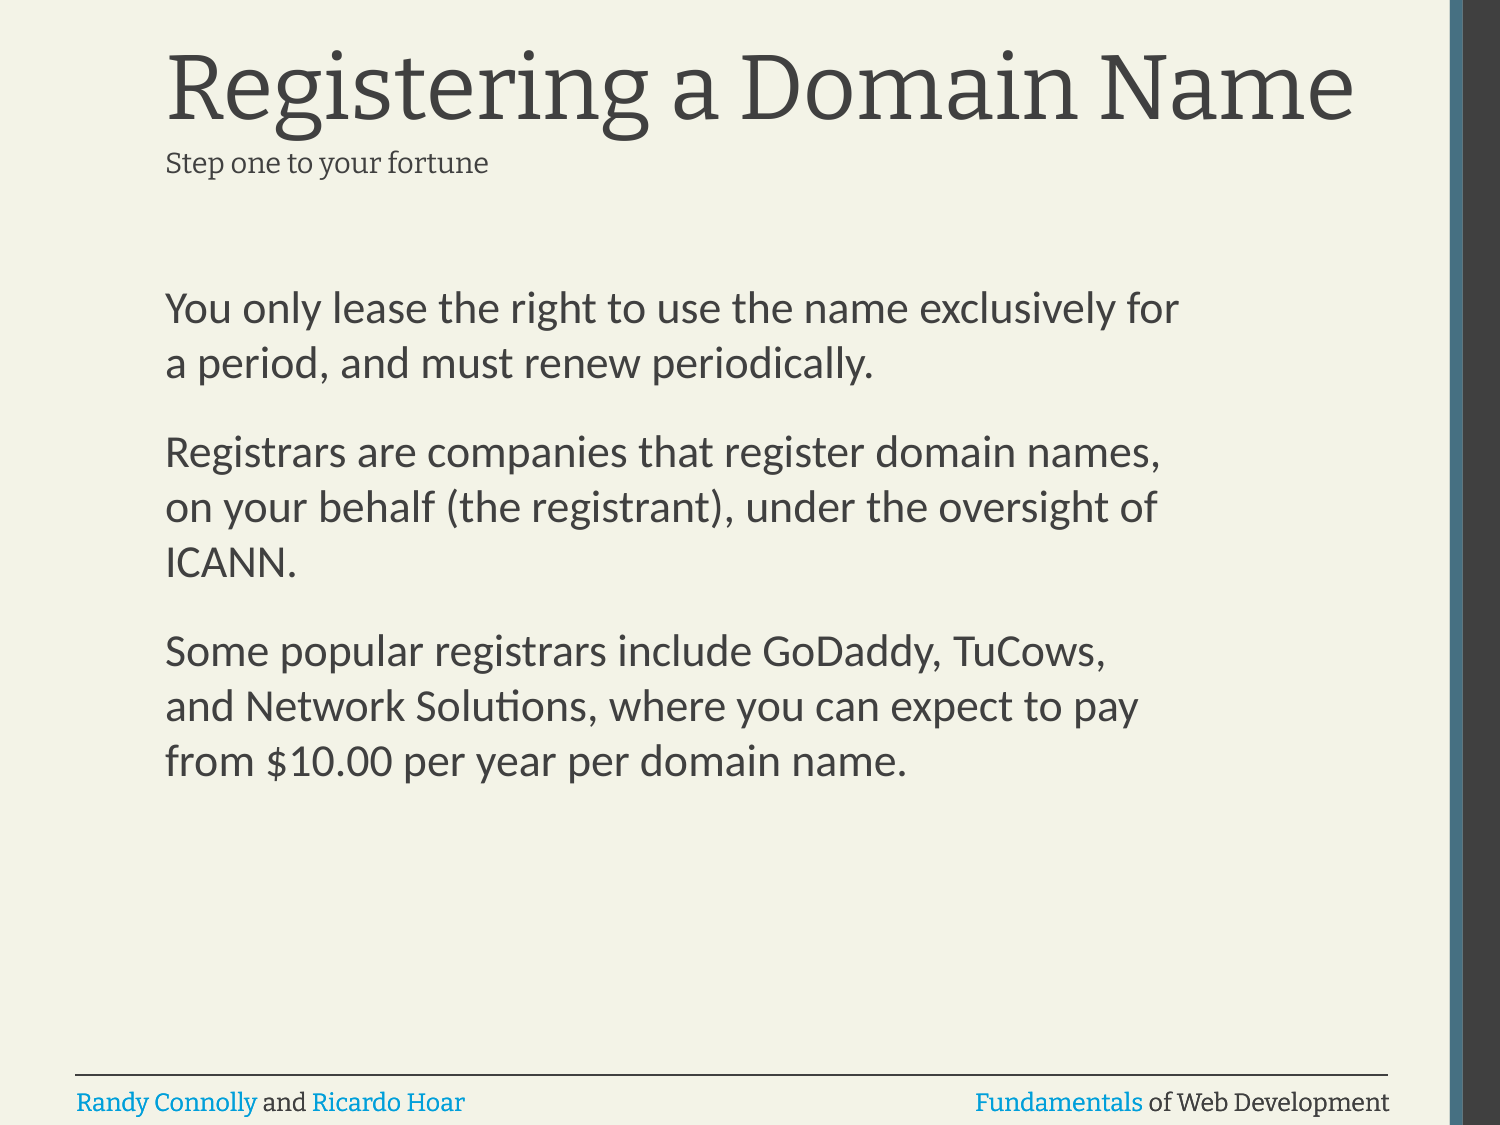

# Registering a Domain Name
Step one to your fortune
You only lease the right to use the name exclusively for a period, and must renew periodically.
Registrars are companies that register domain names, on your behalf (the registrant), under the oversight of ICANN.
Some popular registrars include GoDaddy, TuCows, and Network Solutions, where you can expect to pay from $10.00 per year per domain name.